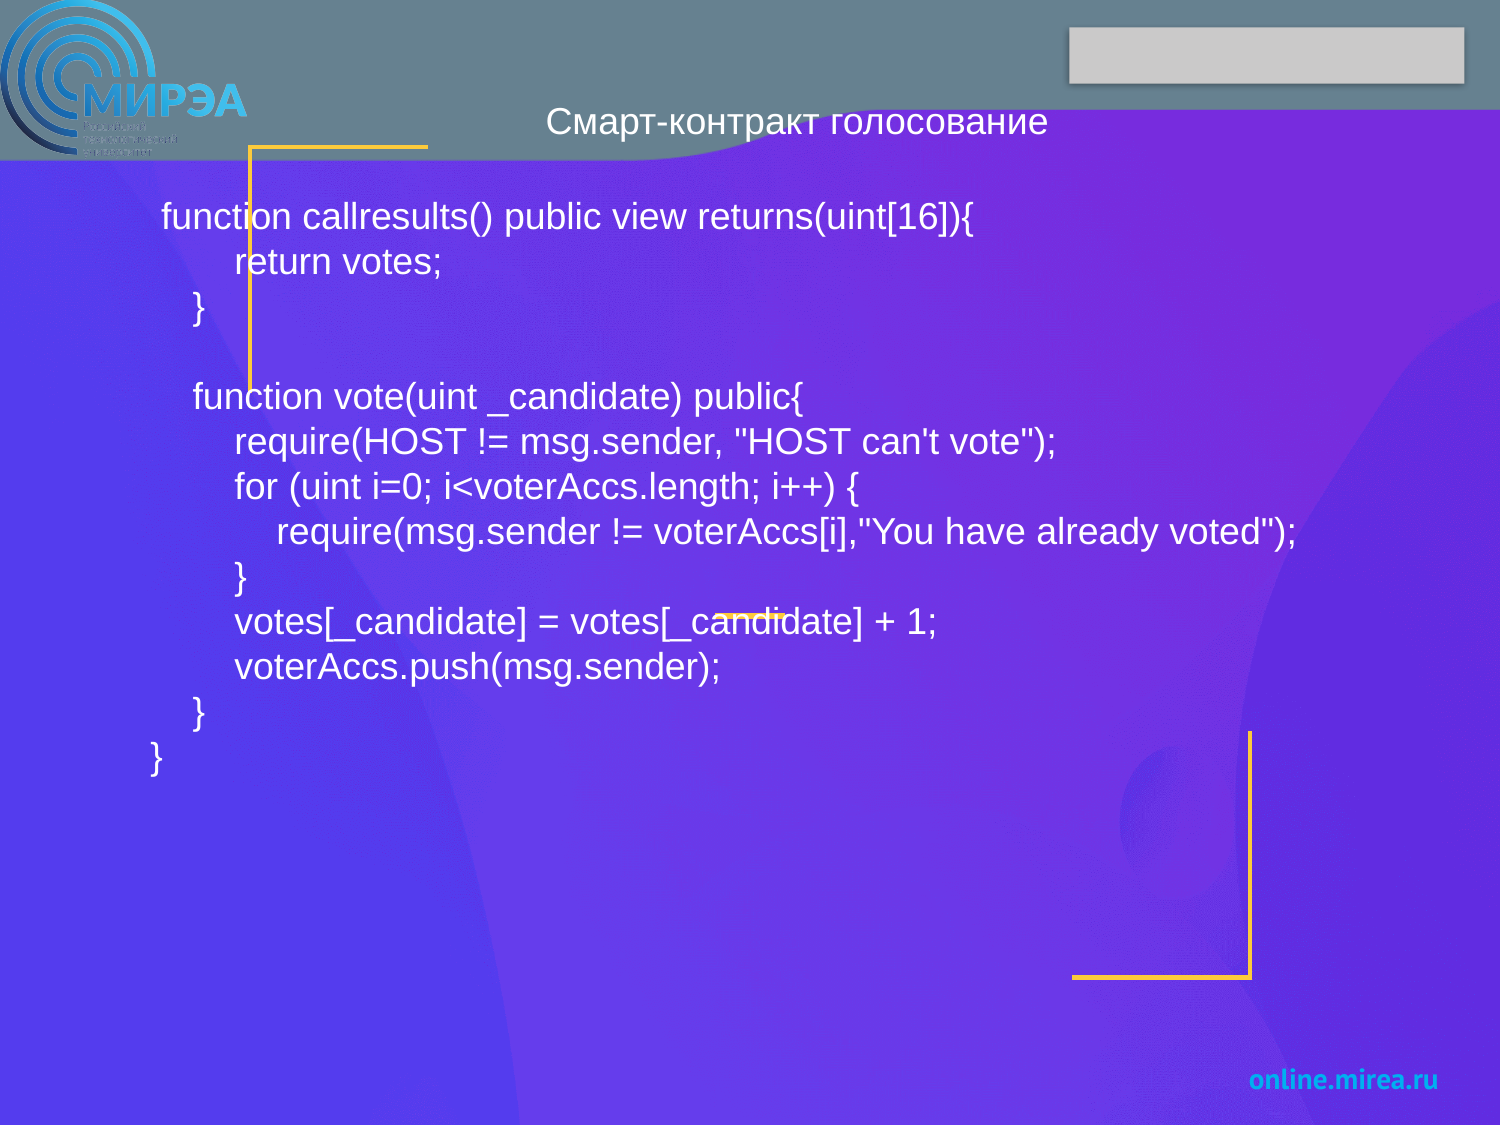

Смарт-контракт голосование
 function callresults() public view returns(uint[16]){
        return votes;
    }

    function vote(uint _candidate) public{
        require(HOST != msg.sender, "HOST can't vote");
        for (uint i=0; i<voterAccs.length; i++) {
            require(msg.sender != voterAccs[i],"You have already voted");
        }
        votes[_candidate] = votes[_candidate] + 1;
        voterAccs.push(msg.sender);
    }
}